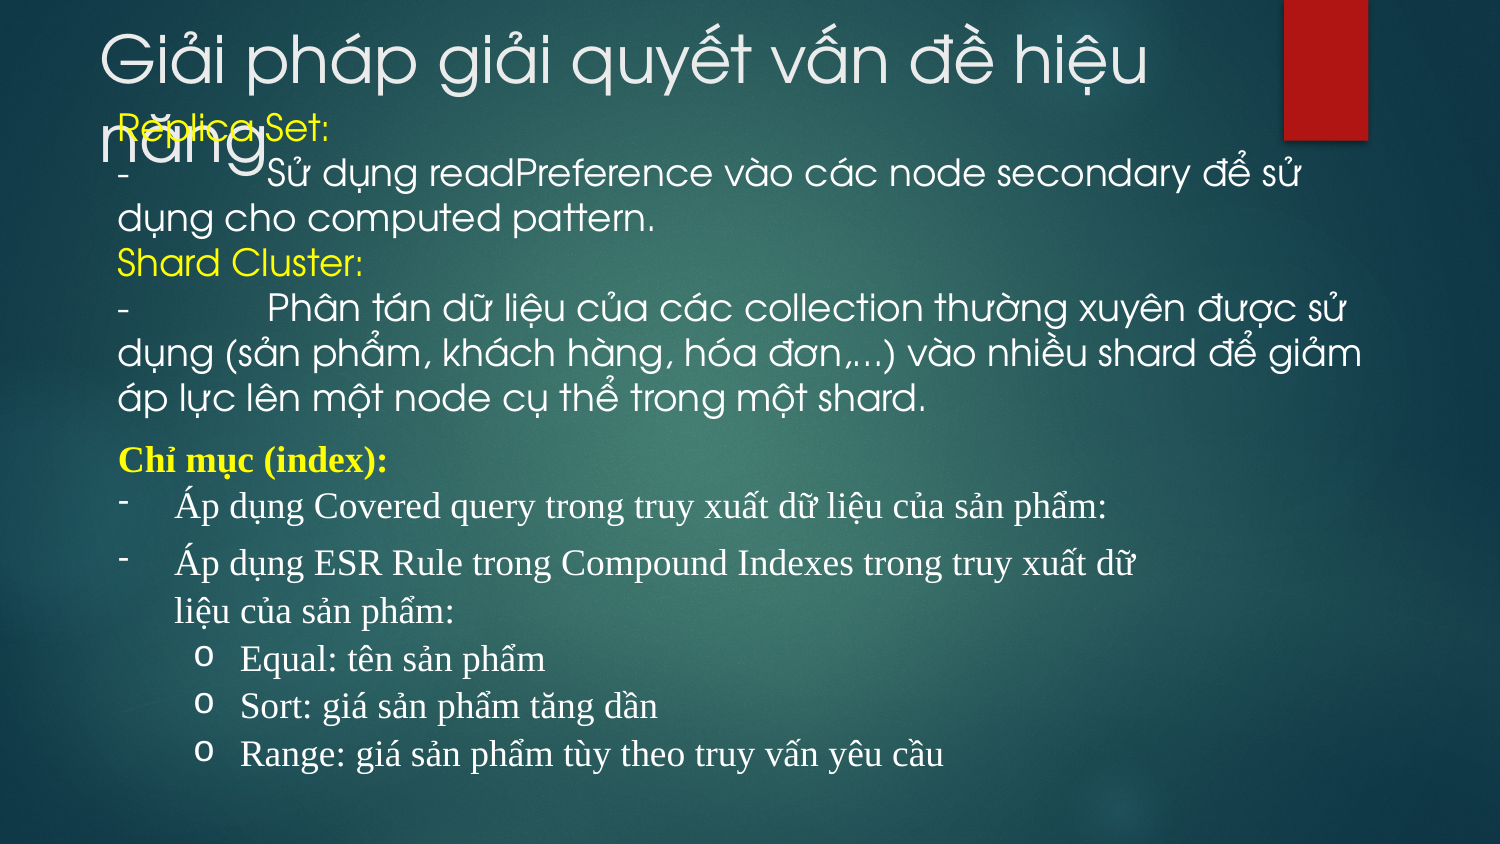

# Giải pháp giải quyết vấn đề hiệu năng
Replica Set:
-	Sử dụng readPreference vào các node secondary để sử dụng cho computed pattern.
Shard Cluster:
-	Phân tán dữ liệu của các collection thường xuyên được sử dụng (sản phẩm, khách hàng, hóa đơn,…) vào nhiều shard để giảm áp lực lên một node cụ thể trong một shard.

Chỉ mục (index):
Áp dụng Covered query trong truy xuất dữ liệu của sản phẩm:
Áp dụng ESR Rule trong Compound Indexes trong truy xuất dữ liệu của sản phẩm:
Equal: tên sản phẩm
Sort: giá sản phẩm tăng dần
Range: giá sản phẩm tùy theo truy vấn yêu cầu